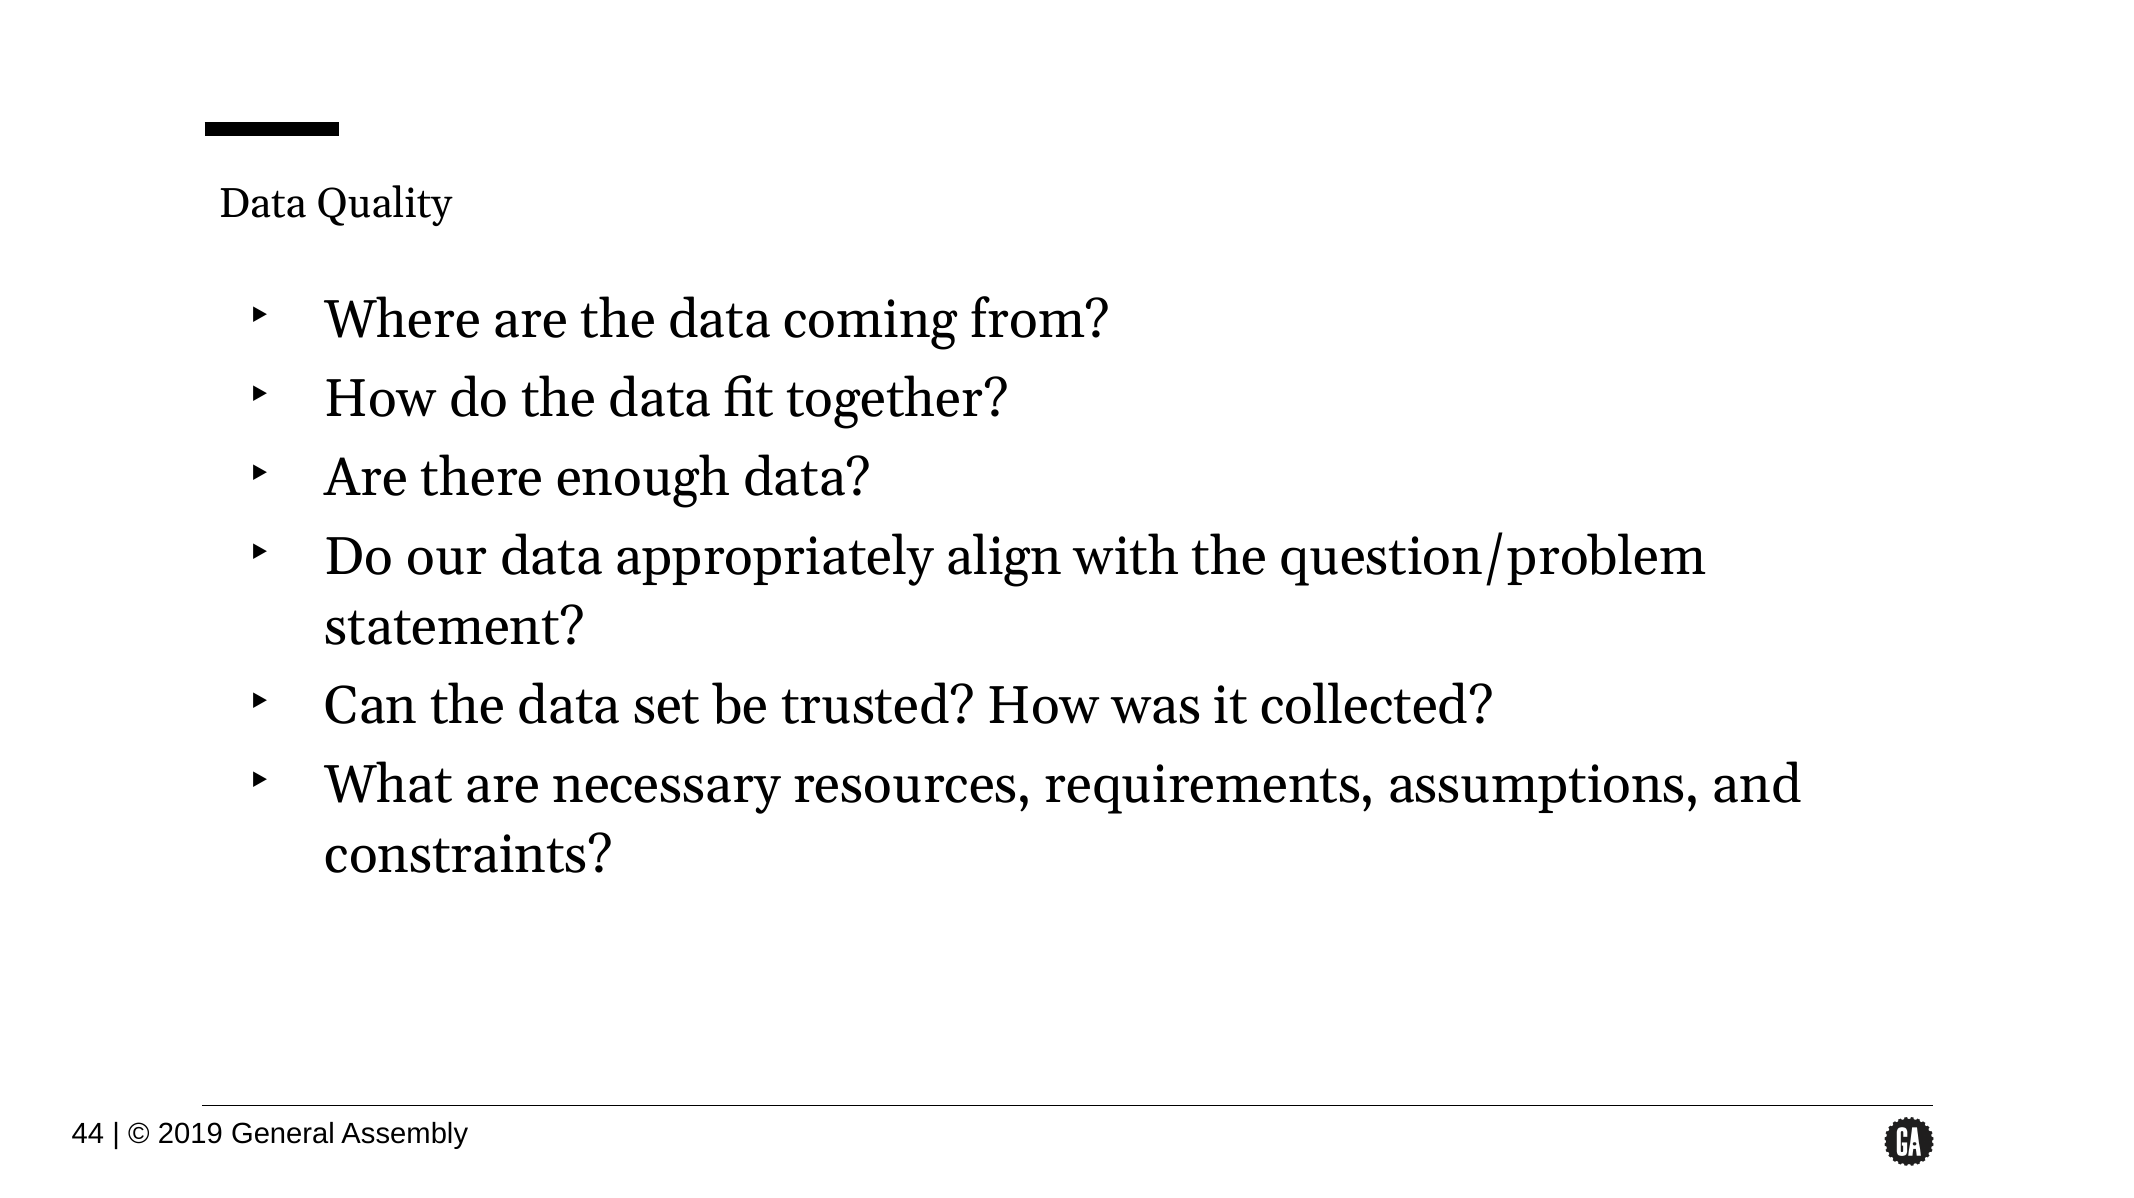

Data Quality
Where are the data coming from?
How do the data fit together?
Are there enough data?
Do our data appropriately align with the question/problem statement?
Can the data set be trusted? How was it collected?
What are necessary resources, requirements, assumptions, and constraints?